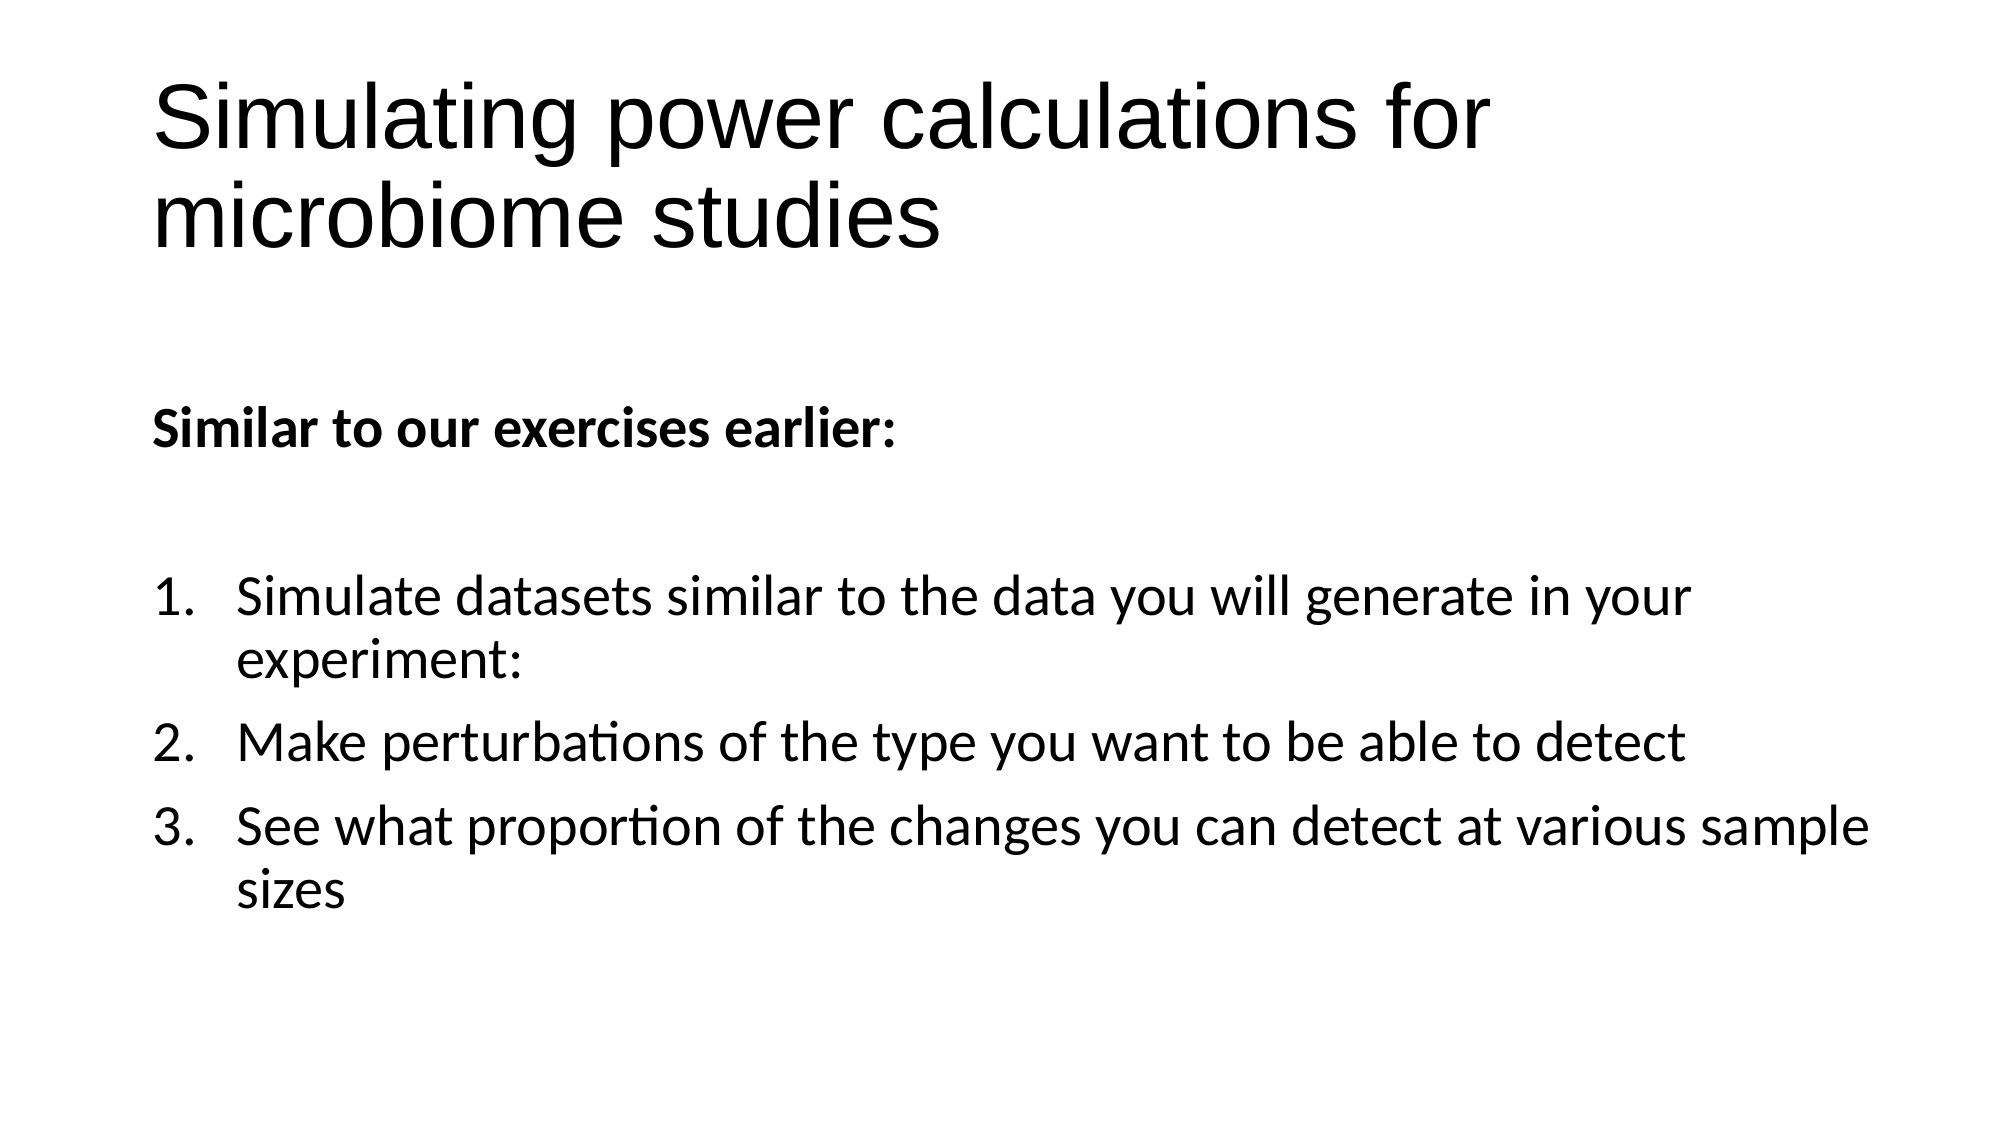

# Simulating power calculations for microbiome studies

Similar to our exercises earlier:

Simulate datasets similar to the data you will generate in your experiment:
Make perturbations of the type you want to be able to detect
See what proportion of the changes you can detect at various sample sizes